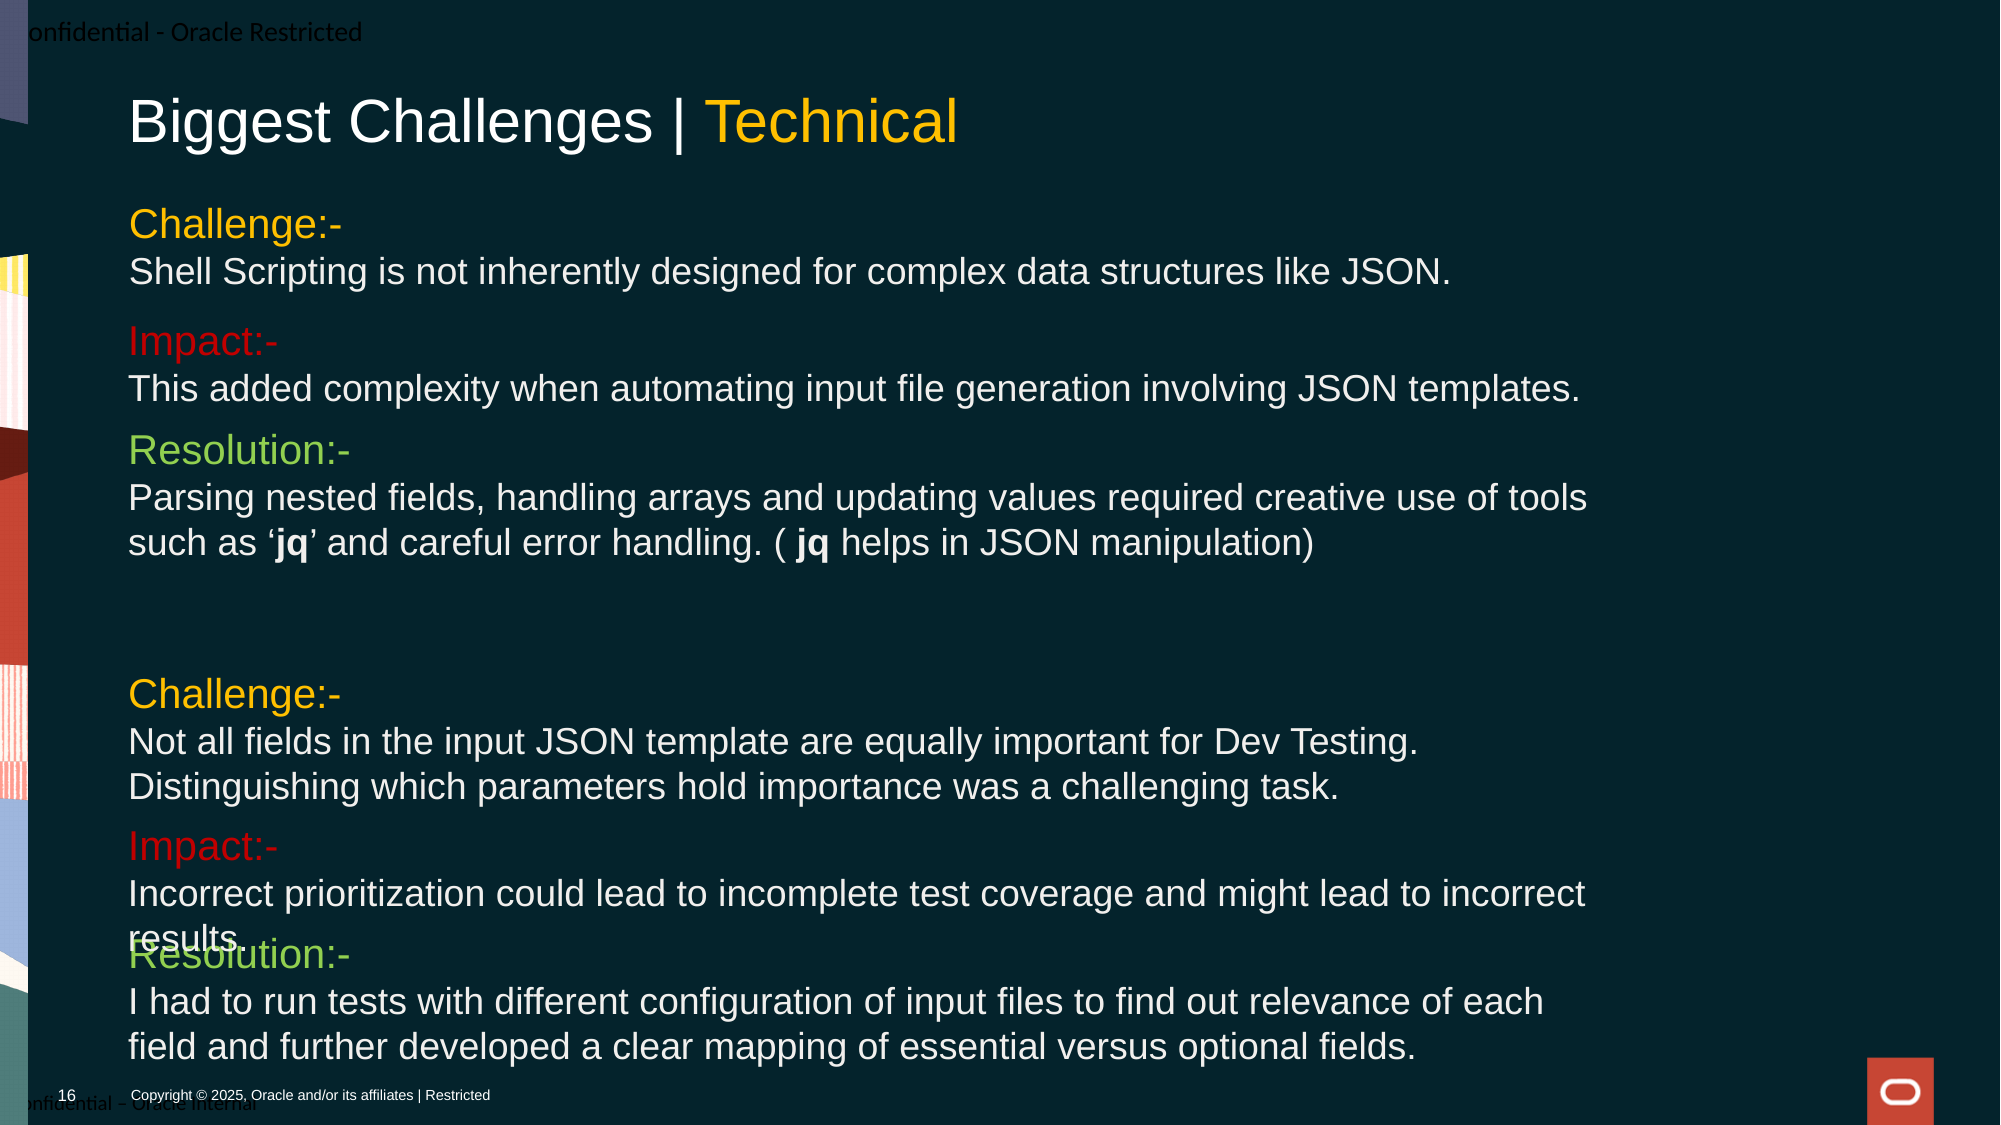

# Biggest Challenges | Technical
Challenge:-
Shell Scripting is not inherently designed for complex data structures like JSON.

Impact:-
This added complexity when automating input file generation involving JSON templates.

Resolution:-
Parsing nested fields, handling arrays and updating values required creative use of tools such as ‘jq’ and careful error handling. ( jq helps in JSON manipulation)

Challenge:-
Not all fields in the input JSON template are equally important for Dev Testing. Distinguishing which parameters hold importance was a challenging task.

Impact:-
Incorrect prioritization could lead to incomplete test coverage and might lead to incorrect results.

Resolution:-
I had to run tests with different configuration of input files to find out relevance of each field and further developed a clear mapping of essential versus optional fields.
16
Copyright © 2025, Oracle and/or its affiliates | Restricted